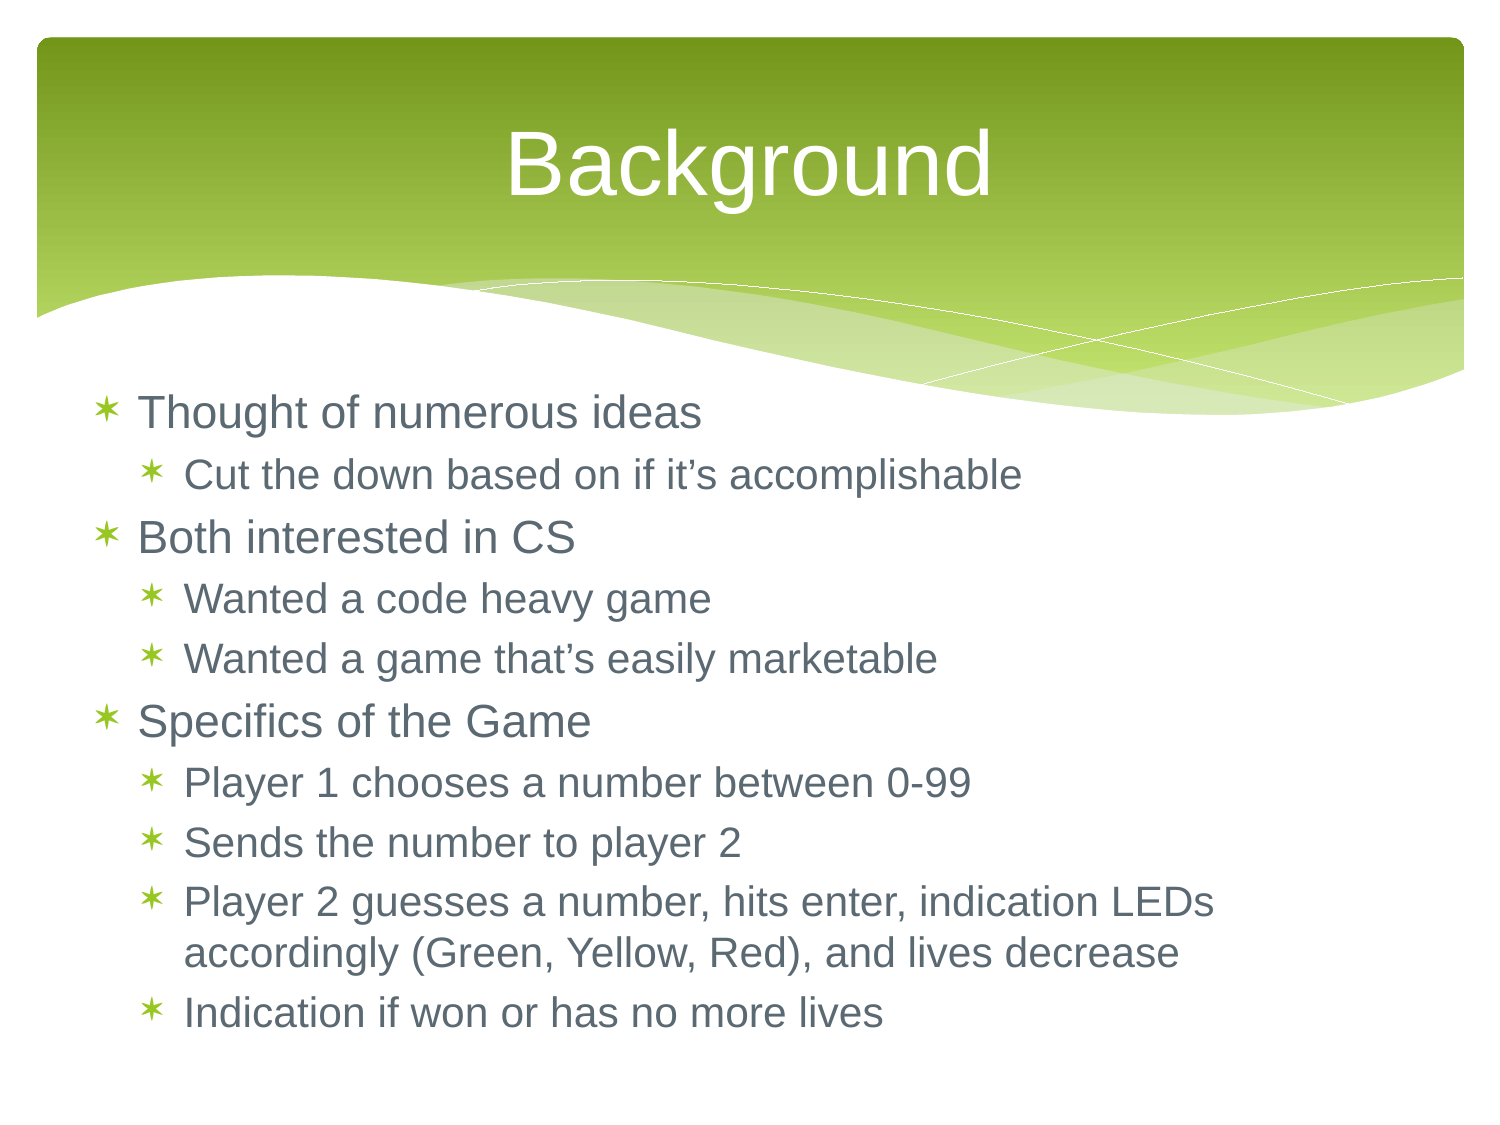

# Background
Thought of numerous ideas
Cut the down based on if it’s accomplishable
Both interested in CS
Wanted a code heavy game
Wanted a game that’s easily marketable
Specifics of the Game
Player 1 chooses a number between 0-99
Sends the number to player 2
Player 2 guesses a number, hits enter, indication LEDs accordingly (Green, Yellow, Red), and lives decrease
Indication if won or has no more lives